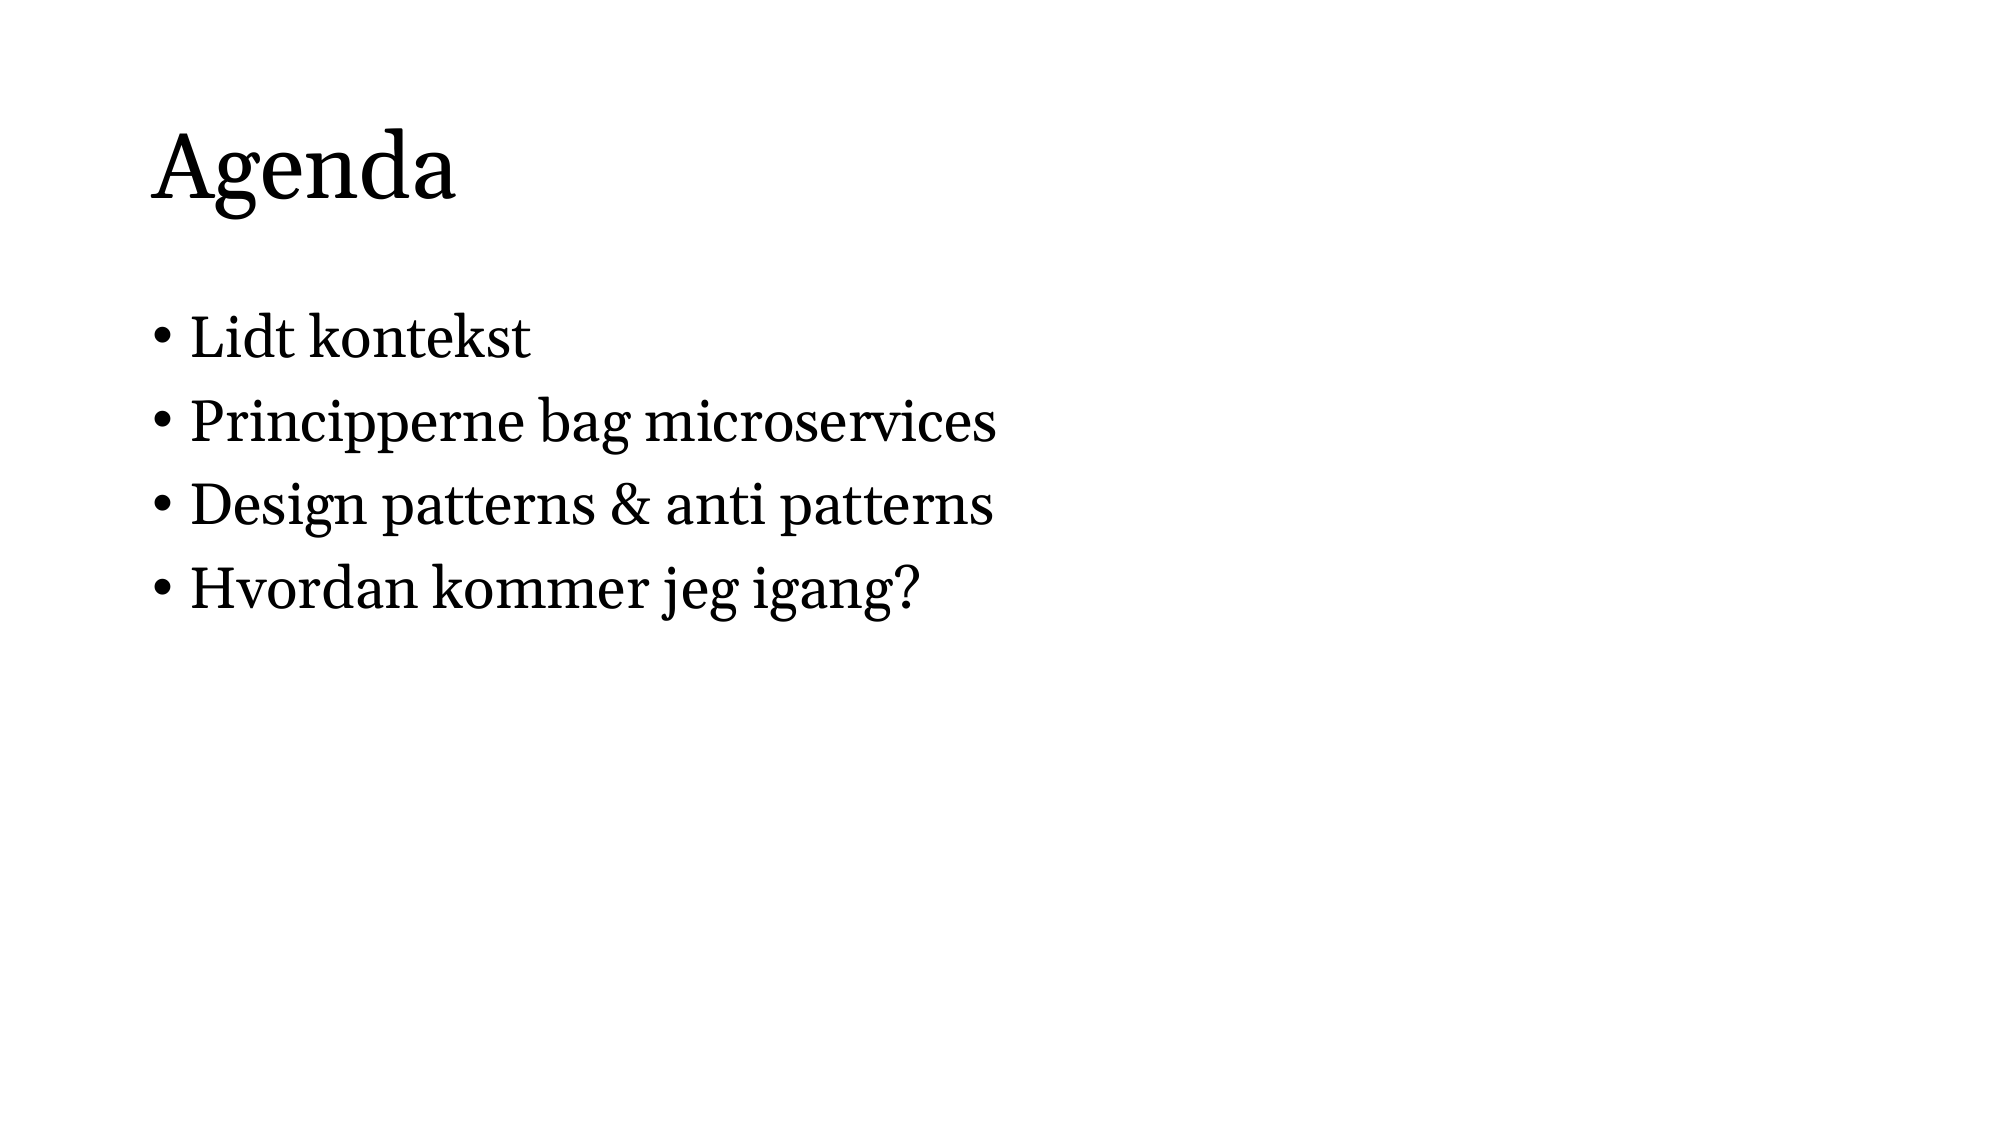

# Agenda
Lidt kontekst
Principperne bag microservices
Design patterns & anti patterns
Hvordan kommer jeg igang?